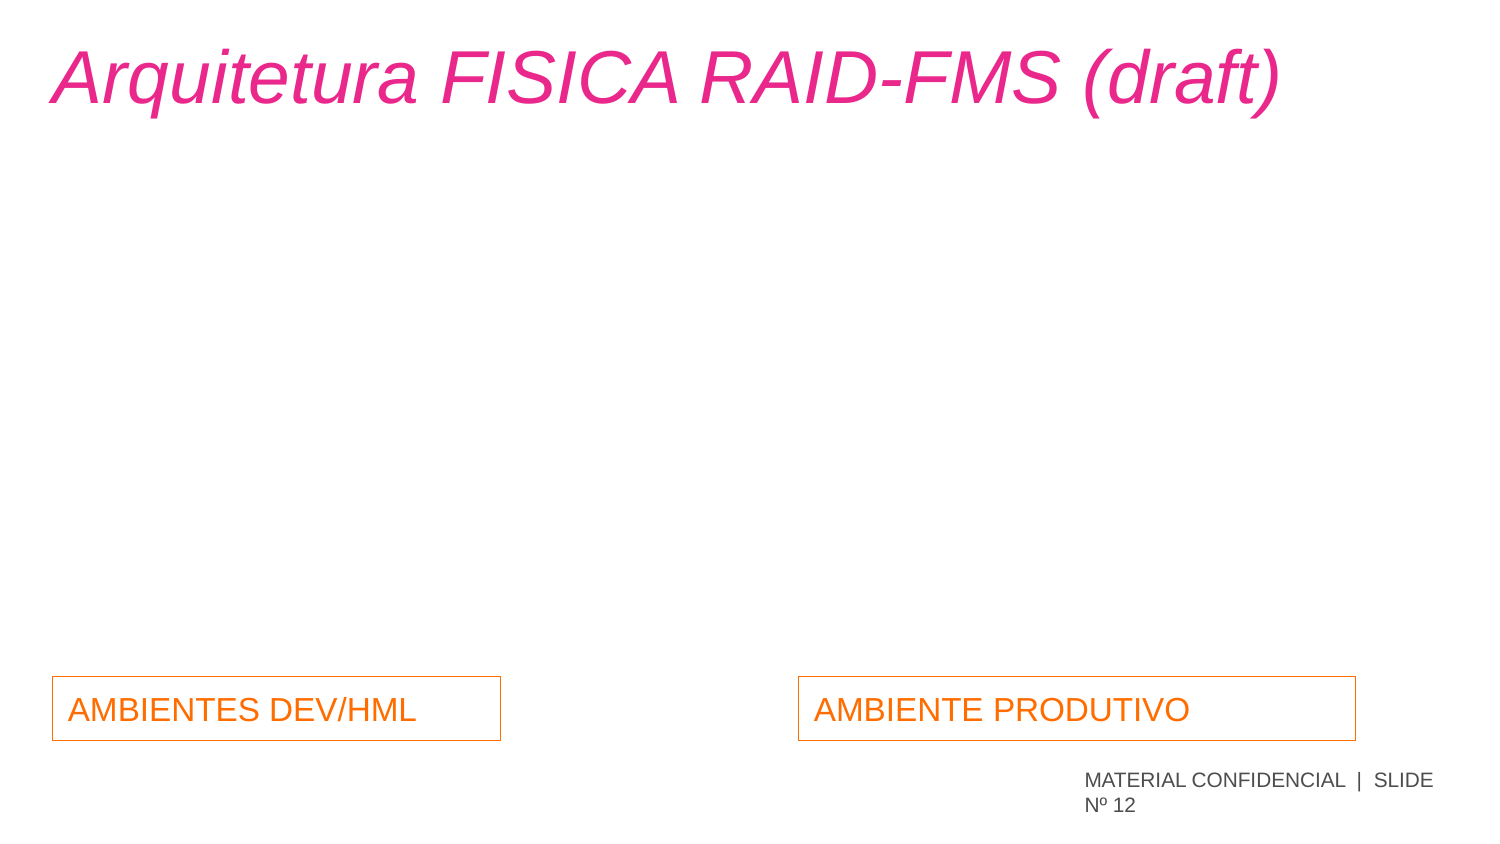

# Arquitetura FISICA RAID-FMS (draft)

AMBIENTES DEV/HML
AMBIENTE PRODUTIVO
MATERIAL CONFIDENCIAL  |  SLIDE Nº 12